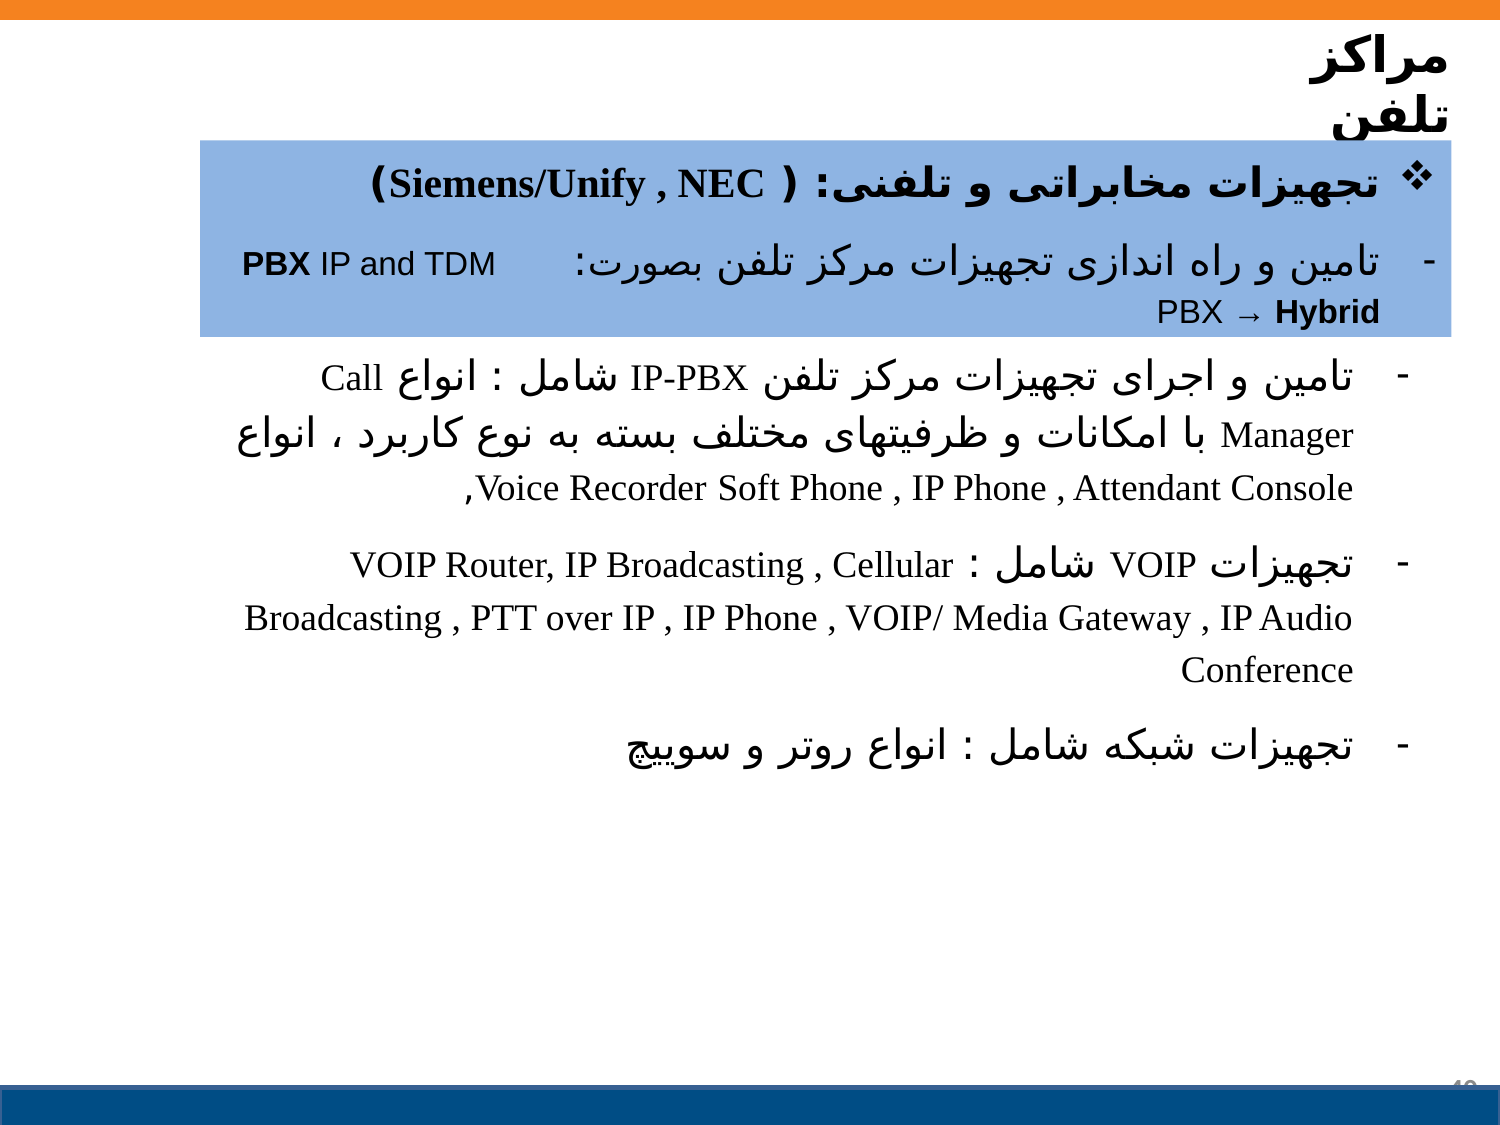

Barsam Global System

مراکز تلفن

تجهیزات مخابراتی و تلفنی: ( Siemens/Unify , NEC)
تامین و راه اندازی تجهیزات مرکز تلفن بصورت:      PBX IP and TDM PBX → Hybrid
تامین و اجرای تجهیزات مرکز تلفن IP-PBX شامل : انواع Call Manager با امکانات و ظرفیتهای مختلف بسته به نوع کاربرد ، انواع Voice Recorder Soft Phone , IP Phone , Attendant Console,
تجهیزات VOIP شامل : VOIP Router, IP Broadcasting , Cellular Broadcasting , PTT over IP , IP Phone , VOIP/ Media Gateway , IP Audio Conference
تجهیزات شبکه شامل : انواع روتر و سوییچ
40